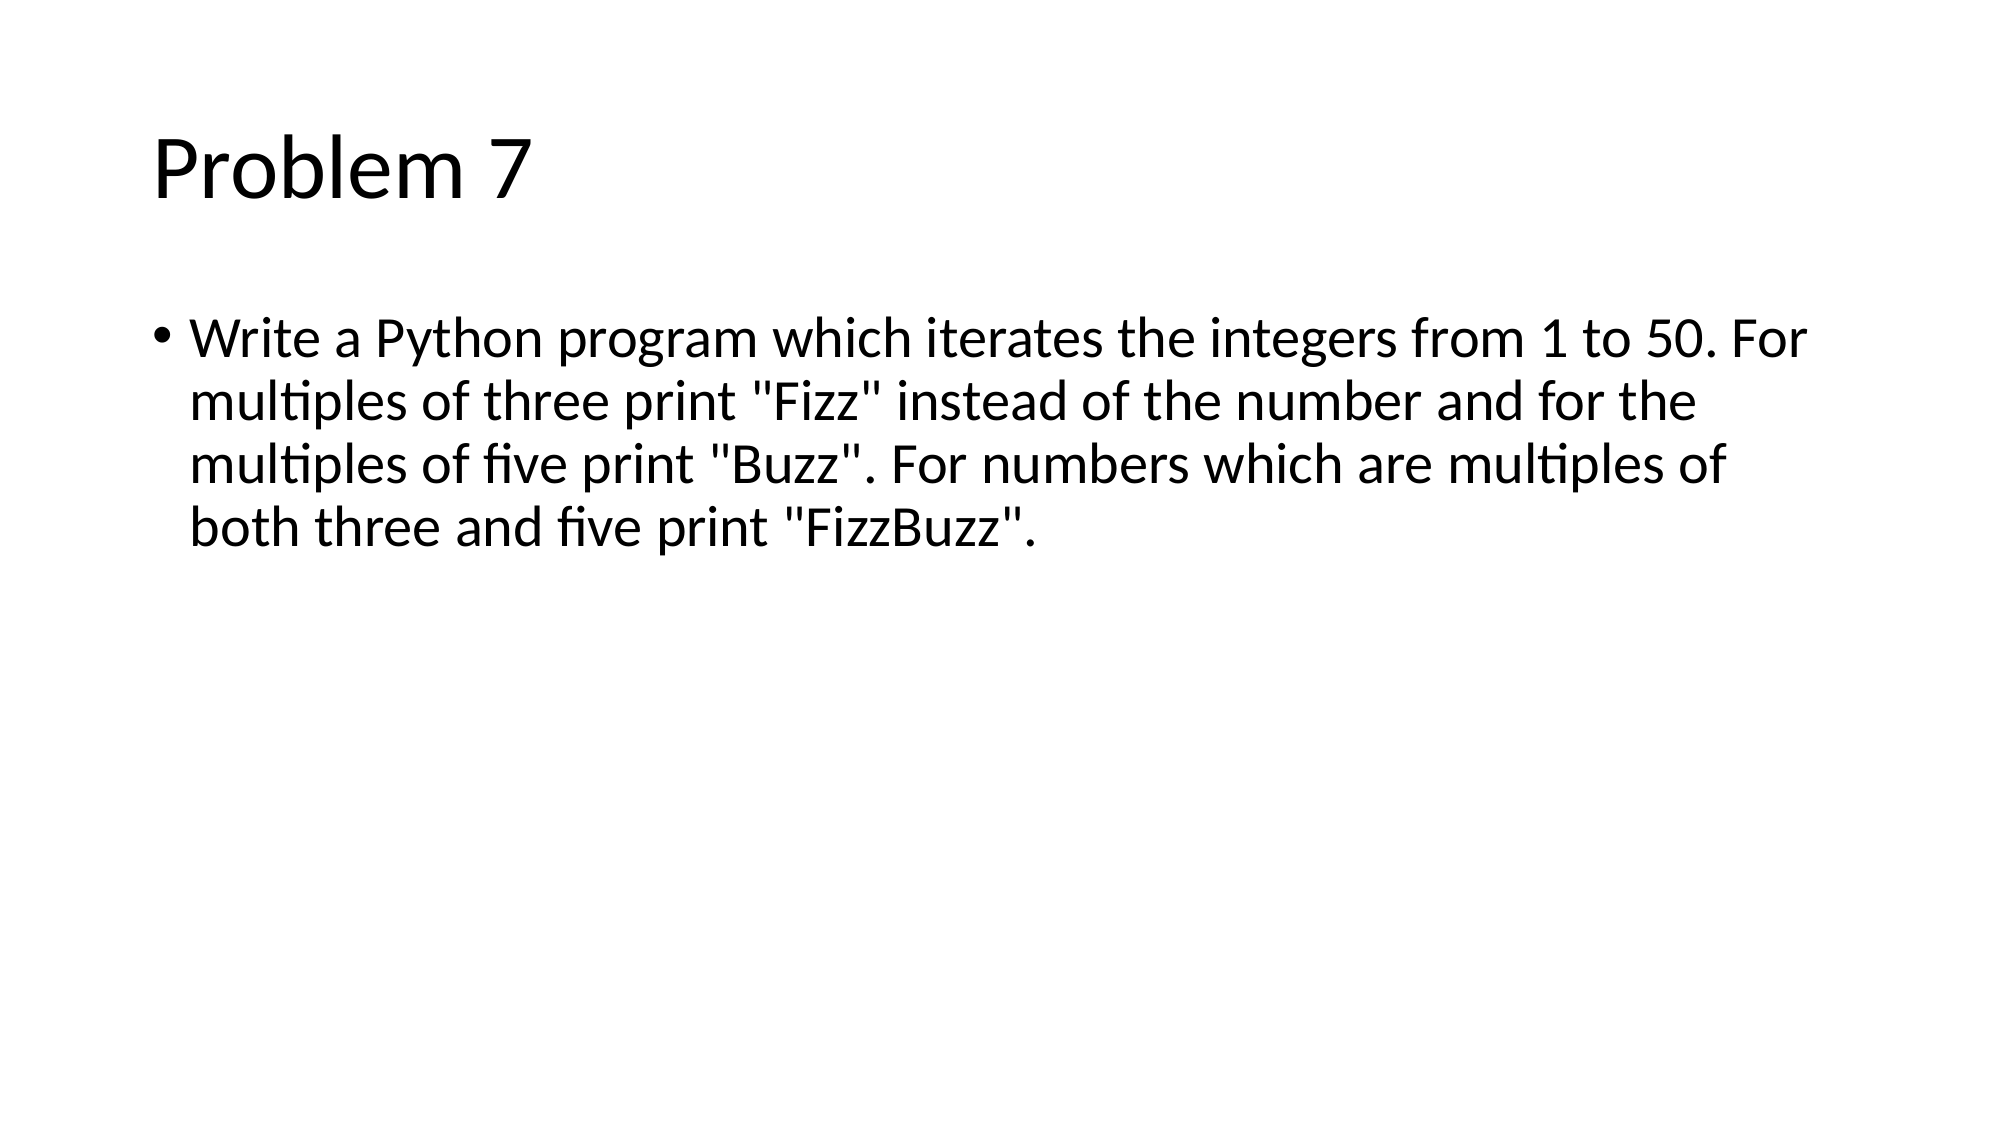

# Problem 7
Write a Python program which iterates the integers from 1 to 50. For multiples of three print "Fizz" instead of the number and for the multiples of five print "Buzz". For numbers which are multiples of both three and five print "FizzBuzz".